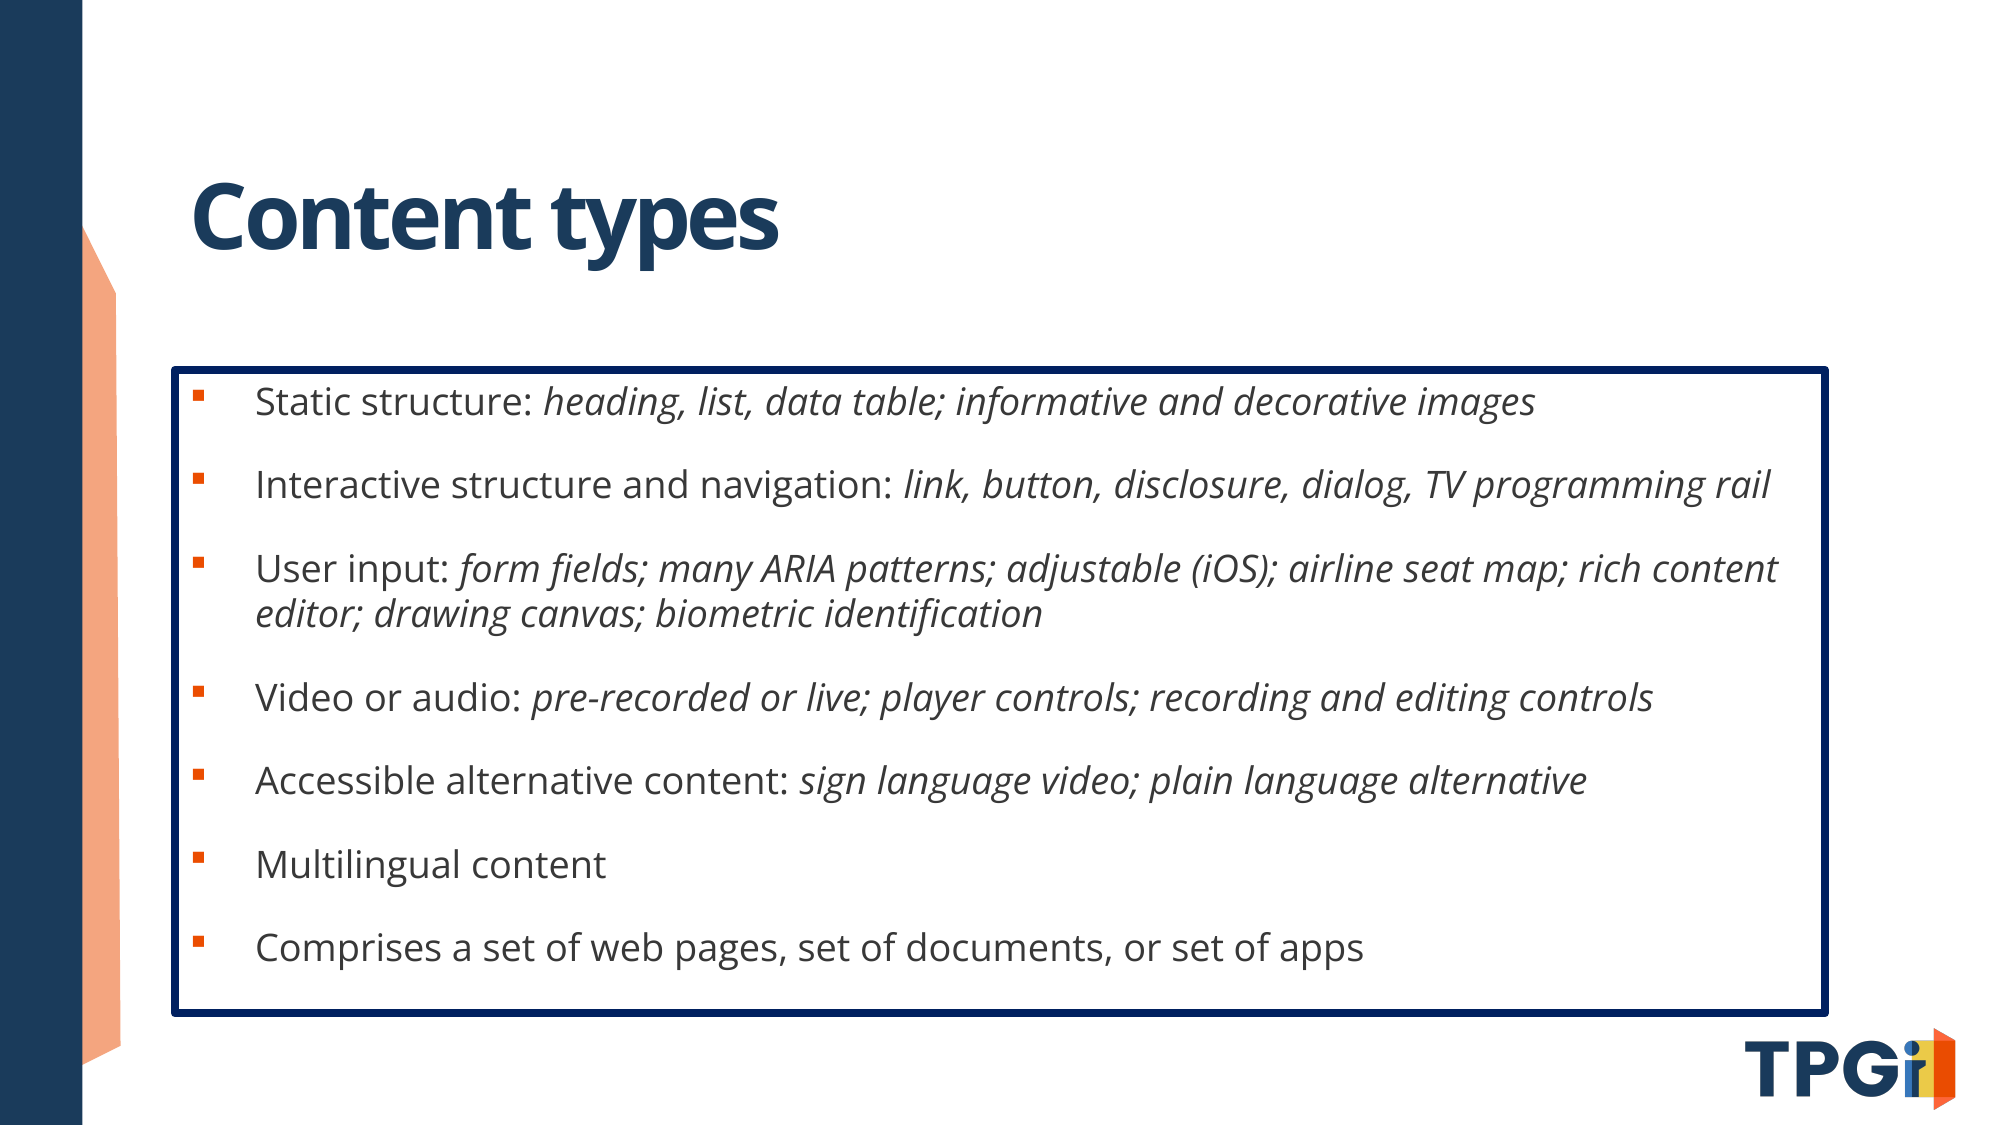

# Content types
Static structure: heading, list, data table; informative and decorative images
Interactive structure and navigation: link, button, disclosure, dialog, TV programming rail
User input: form fields; many ARIA patterns; adjustable (iOS); airline seat map; rich content editor; drawing canvas; biometric identification
Video or audio: pre-recorded or live; player controls; recording and editing controls
Accessible alternative content: sign language video; plain language alternative
Multilingual content
Comprises a set of web pages, set of documents, or set of apps